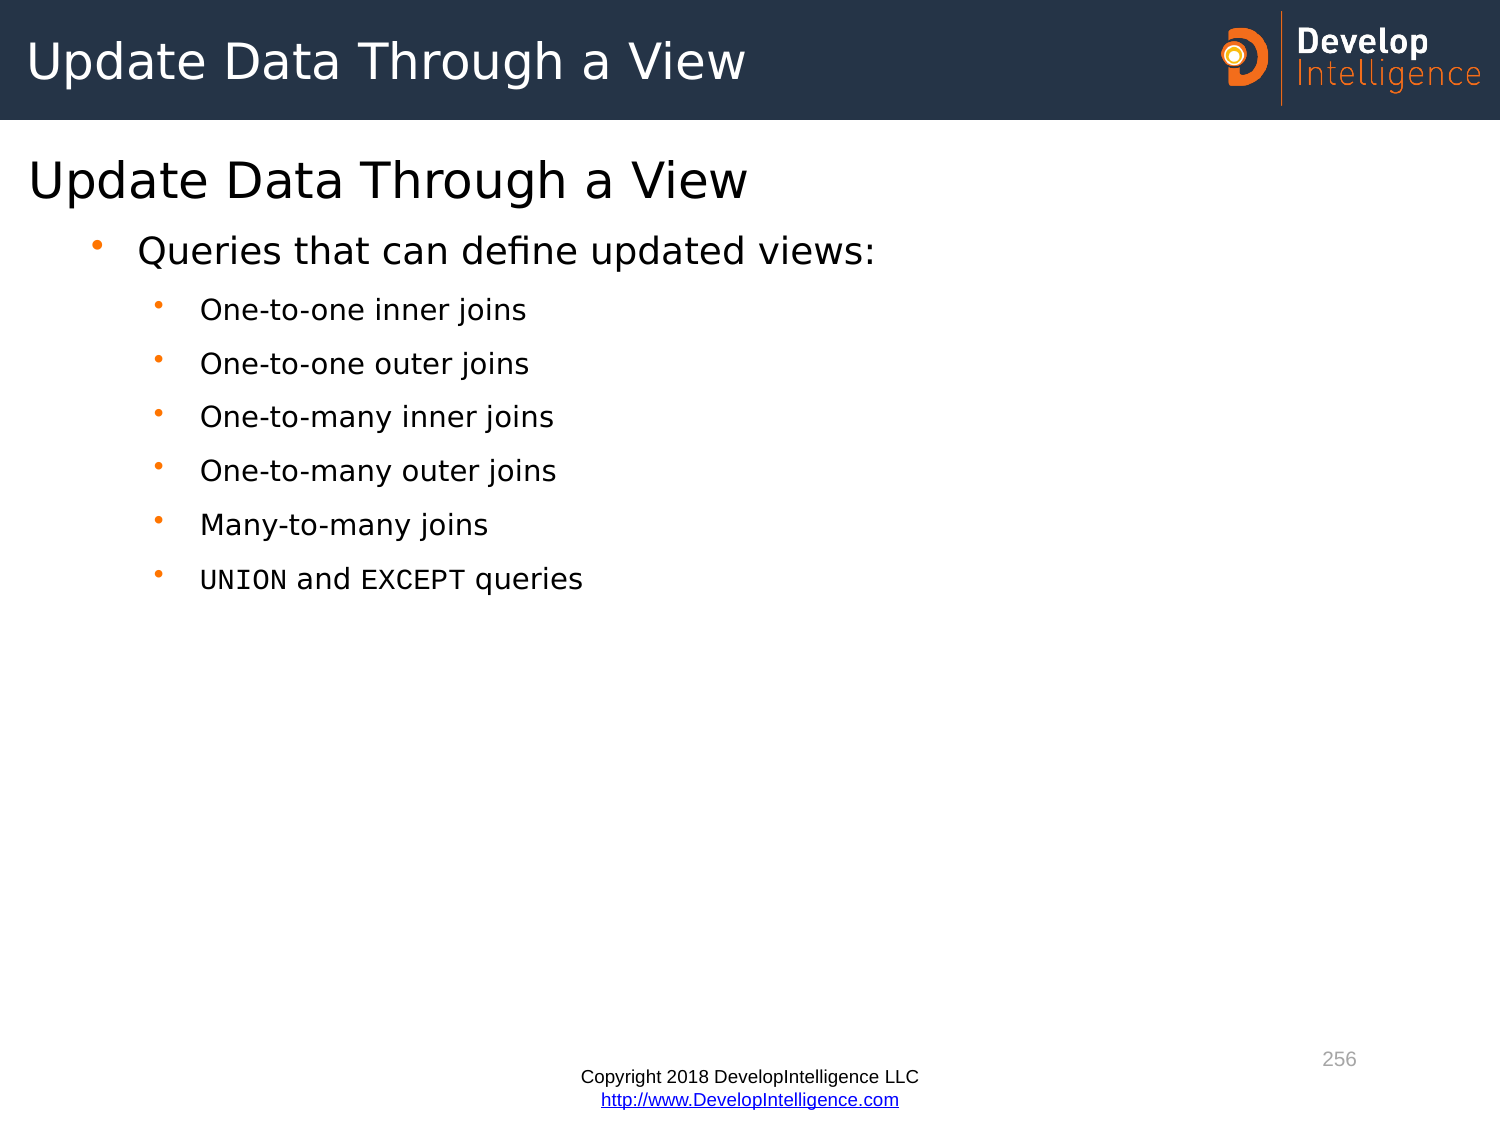

# Update Data Through a View
Update Data Through a View
Queries that can define updated views:
One-to-one inner joins
One-to-one outer joins
One-to-many inner joins
One-to-many outer joins
Many-to-many joins
UNION and EXCEPT queries

256